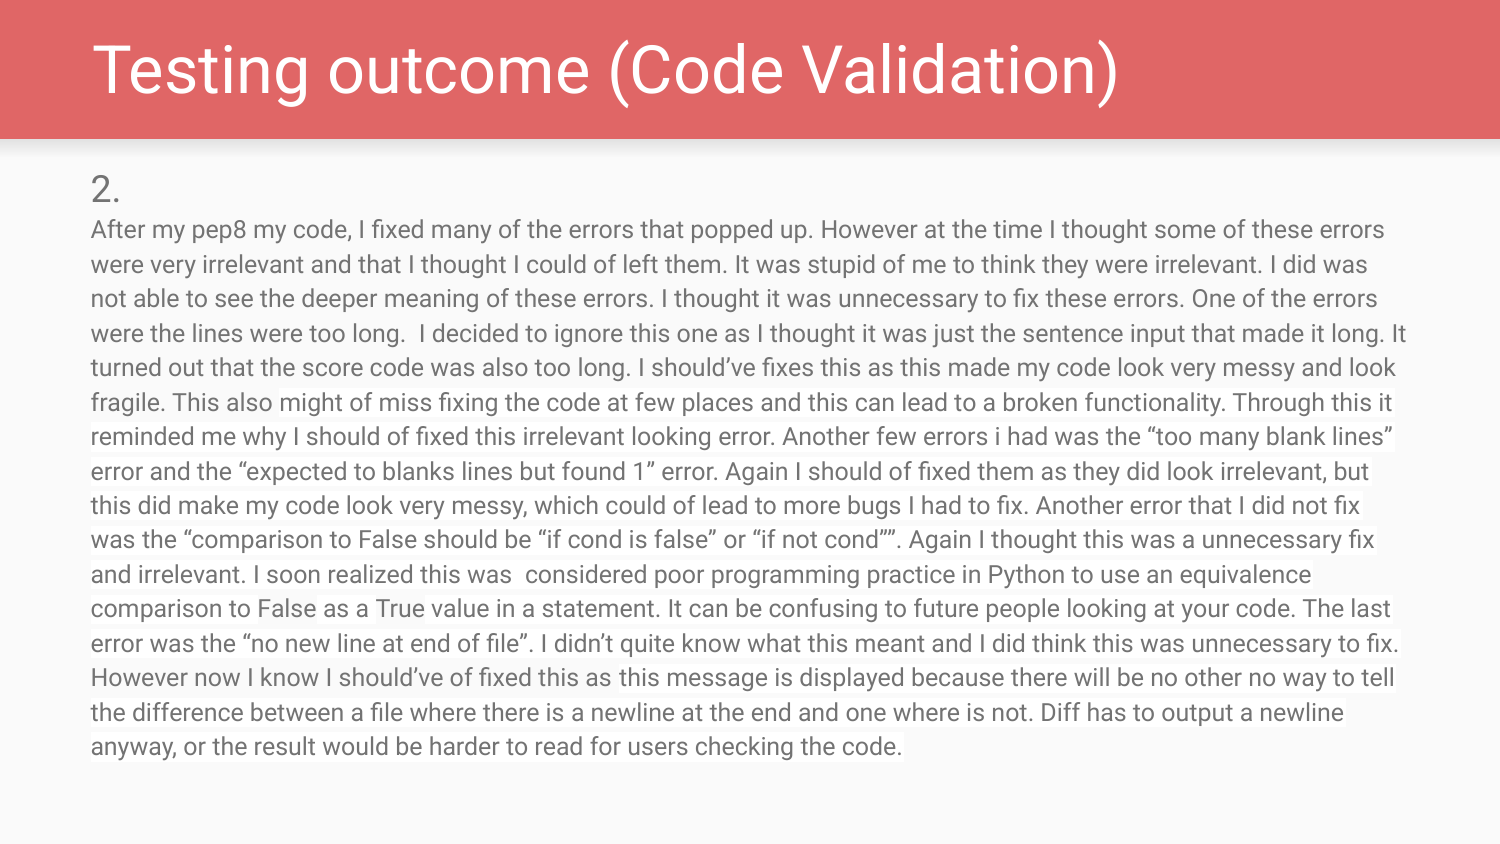

# Testing outcome (Code Validation)
2.
After my pep8 my code, I fixed many of the errors that popped up. However at the time I thought some of these errors were very irrelevant and that I thought I could of left them. It was stupid of me to think they were irrelevant. I did was not able to see the deeper meaning of these errors. I thought it was unnecessary to fix these errors. One of the errors were the lines were too long.  I decided to ignore this one as I thought it was just the sentence input that made it long. It turned out that the score code was also too long. I should’ve fixes this as this made my code look very messy and look fragile. This also might of miss fixing the code at few places and this can lead to a broken functionality. Through this it reminded me why I should of fixed this irrelevant looking error. Another few errors i had was the “too many blank lines” error and the “expected to blanks lines but found 1” error. Again I should of fixed them as they did look irrelevant, but this did make my code look very messy, which could of lead to more bugs I had to fix. Another error that I did not fix was the “comparison to False should be “if cond is false” or “if not cond””. Again I thought this was a unnecessary fix and irrelevant. I soon realized this was  considered poor programming practice in Python to use an equivalence comparison to False as a True value in a statement. It can be confusing to future people looking at your code. The last error was the “no new line at end of file”. I didn’t quite know what this meant and I did think this was unnecessary to fix.
However now I know I should’ve of fixed this as this message is displayed because there will be no other no way to tell the difference between a file where there is a newline at the end and one where is not. Diff has to output a newline anyway, or the result would be harder to read for users checking the code.